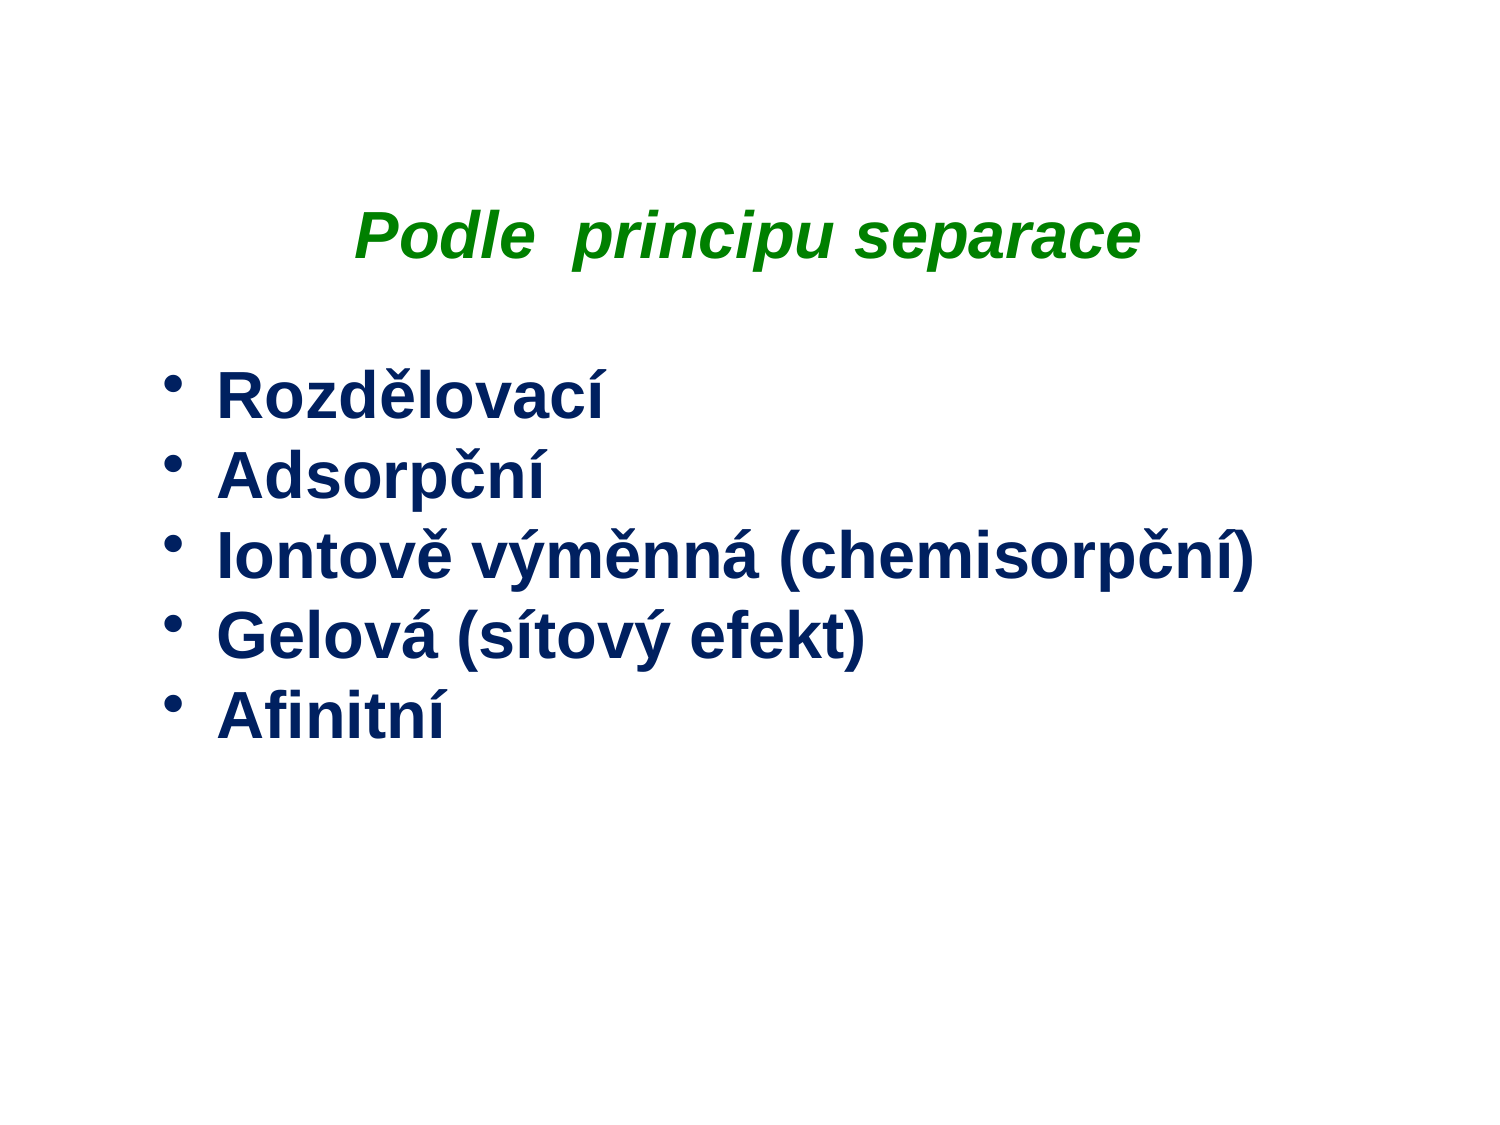

Podle  principu separace

 Rozdělovací
 Adsorpční
 Iontově výměnná (chemisorpční)
 Gelová (sítový efekt)
 Afinitní